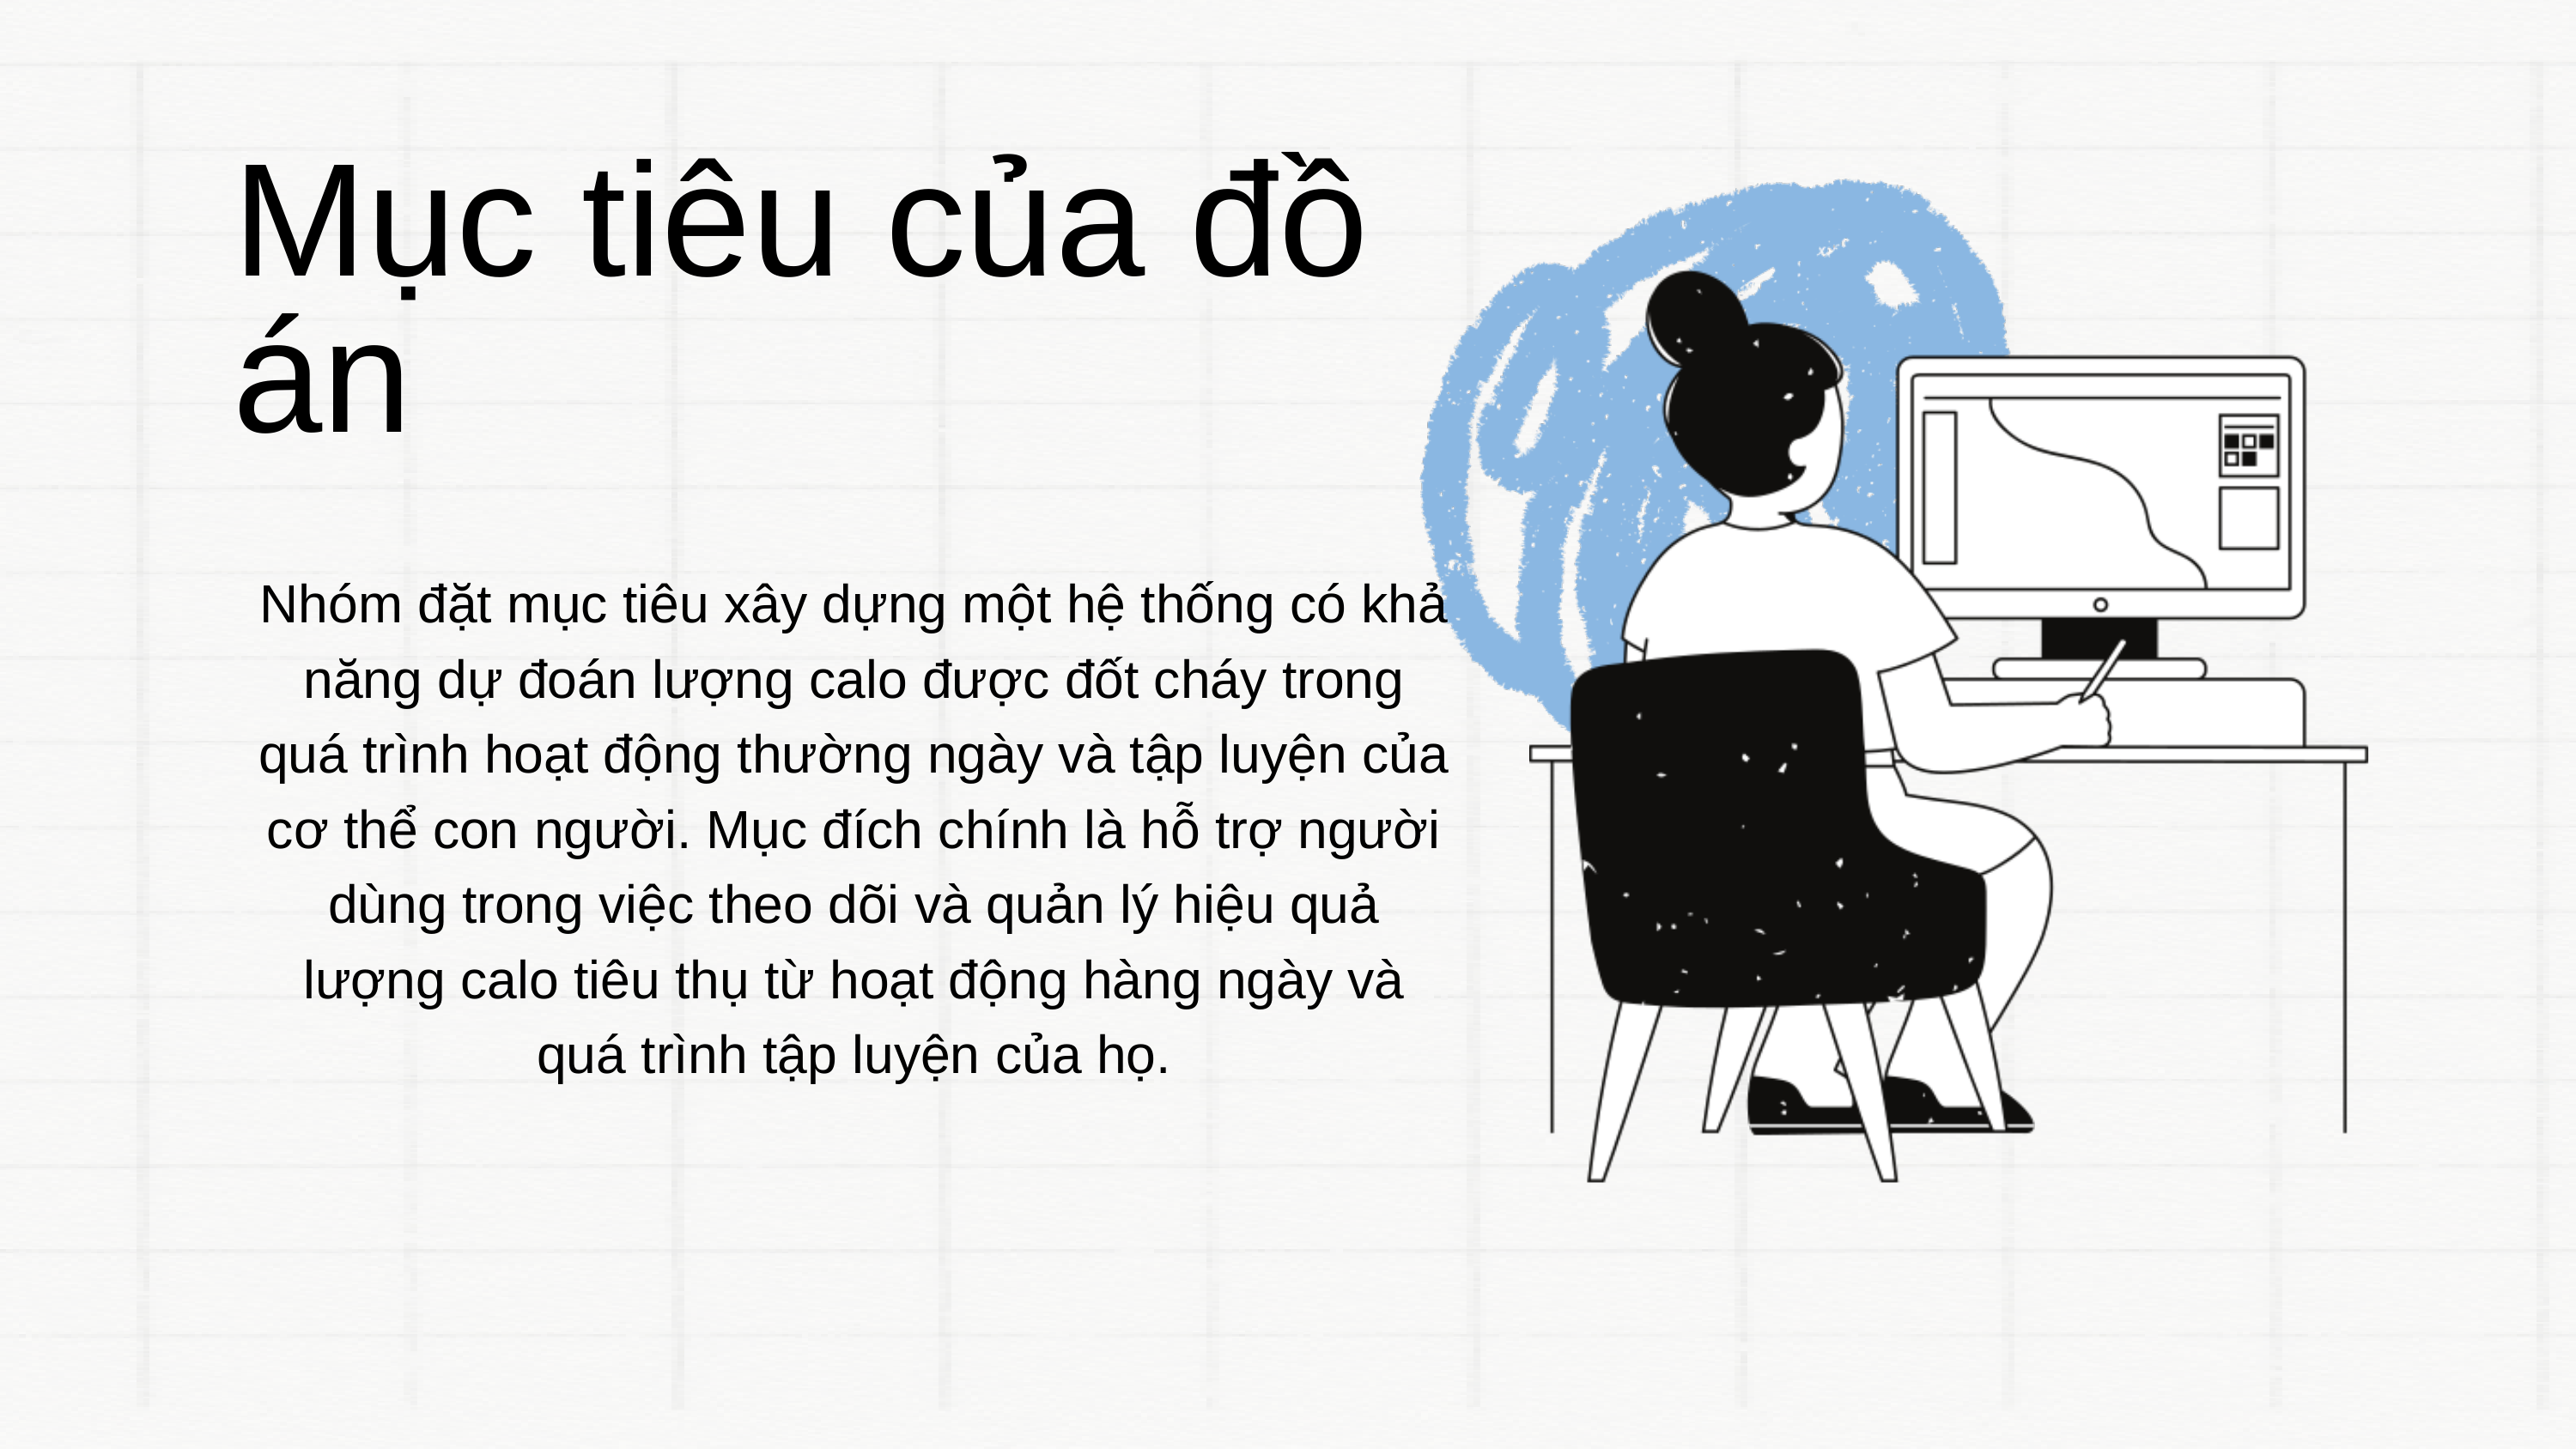

Mục tiêu của đồ án

Nhóm đặt mục tiêu xây dựng một hệ thống có khả năng dự đoán lượng calo được đốt cháy trong quá trình hoạt động thường ngày và tập luyện của cơ thể con người. Mục đích chính là hỗ trợ người dùng trong việc theo dõi và quản lý hiệu quả lượng calo tiêu thụ từ hoạt động hàng ngày và quá trình tập luyện của họ.